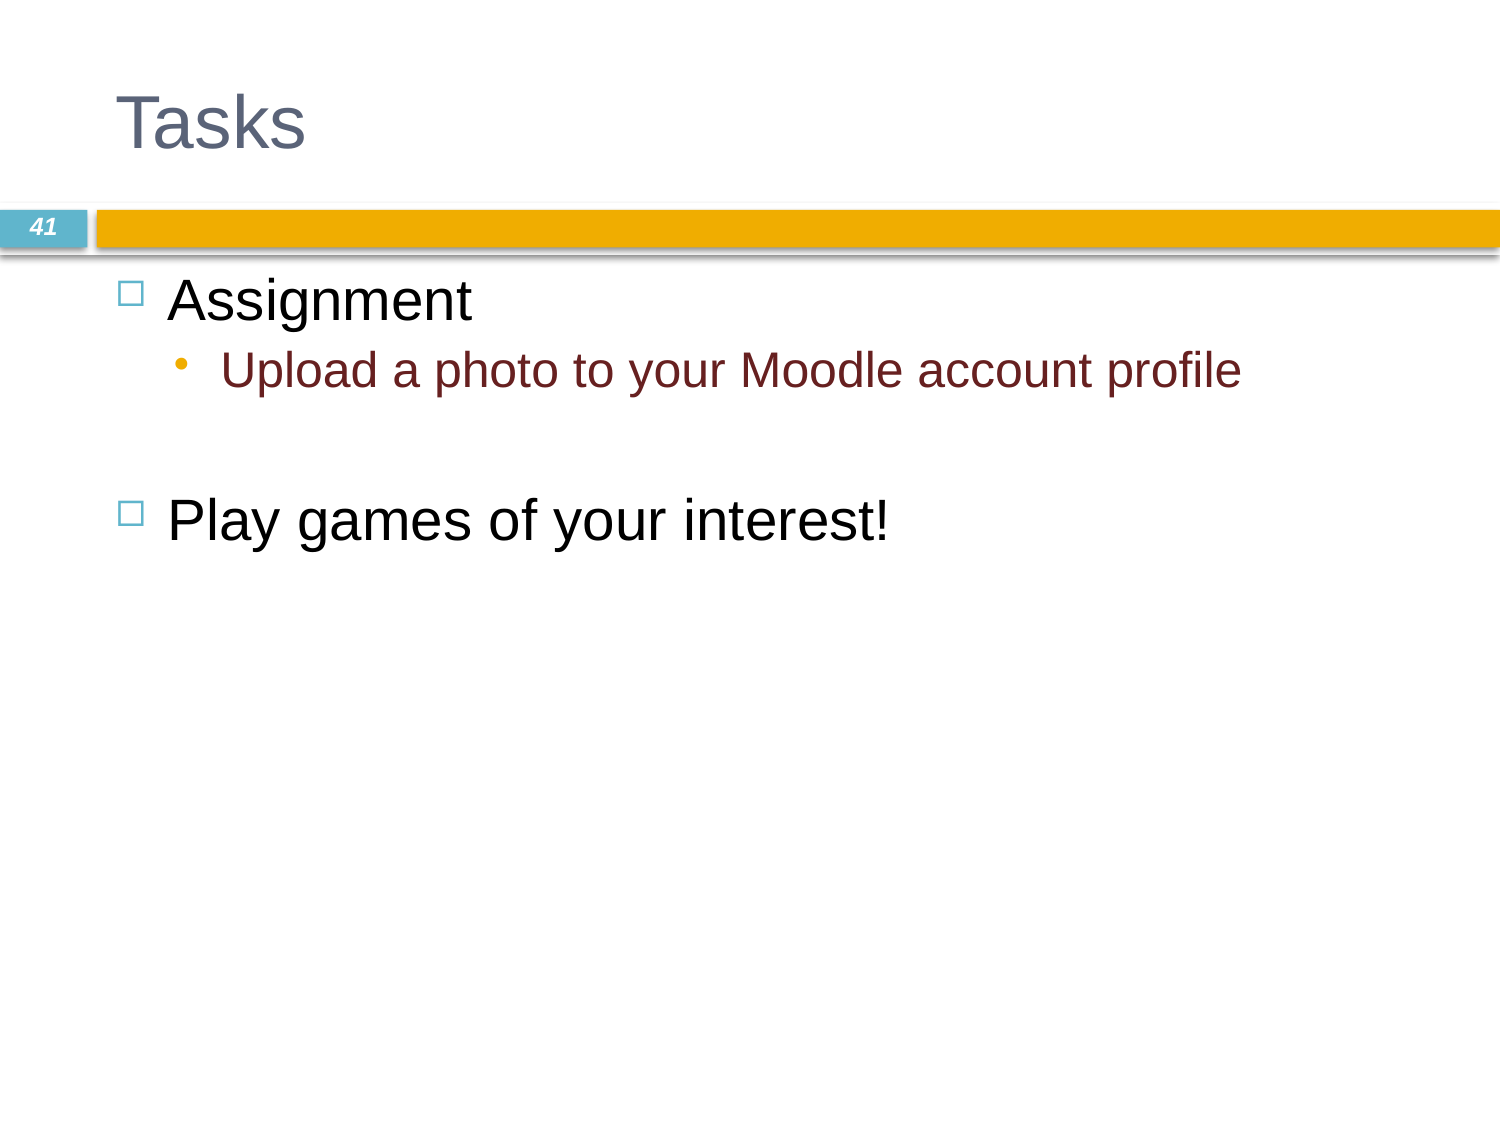

# Tasks
41
Assignment
Upload a photo to your Moodle account profile

Play games of your interest!